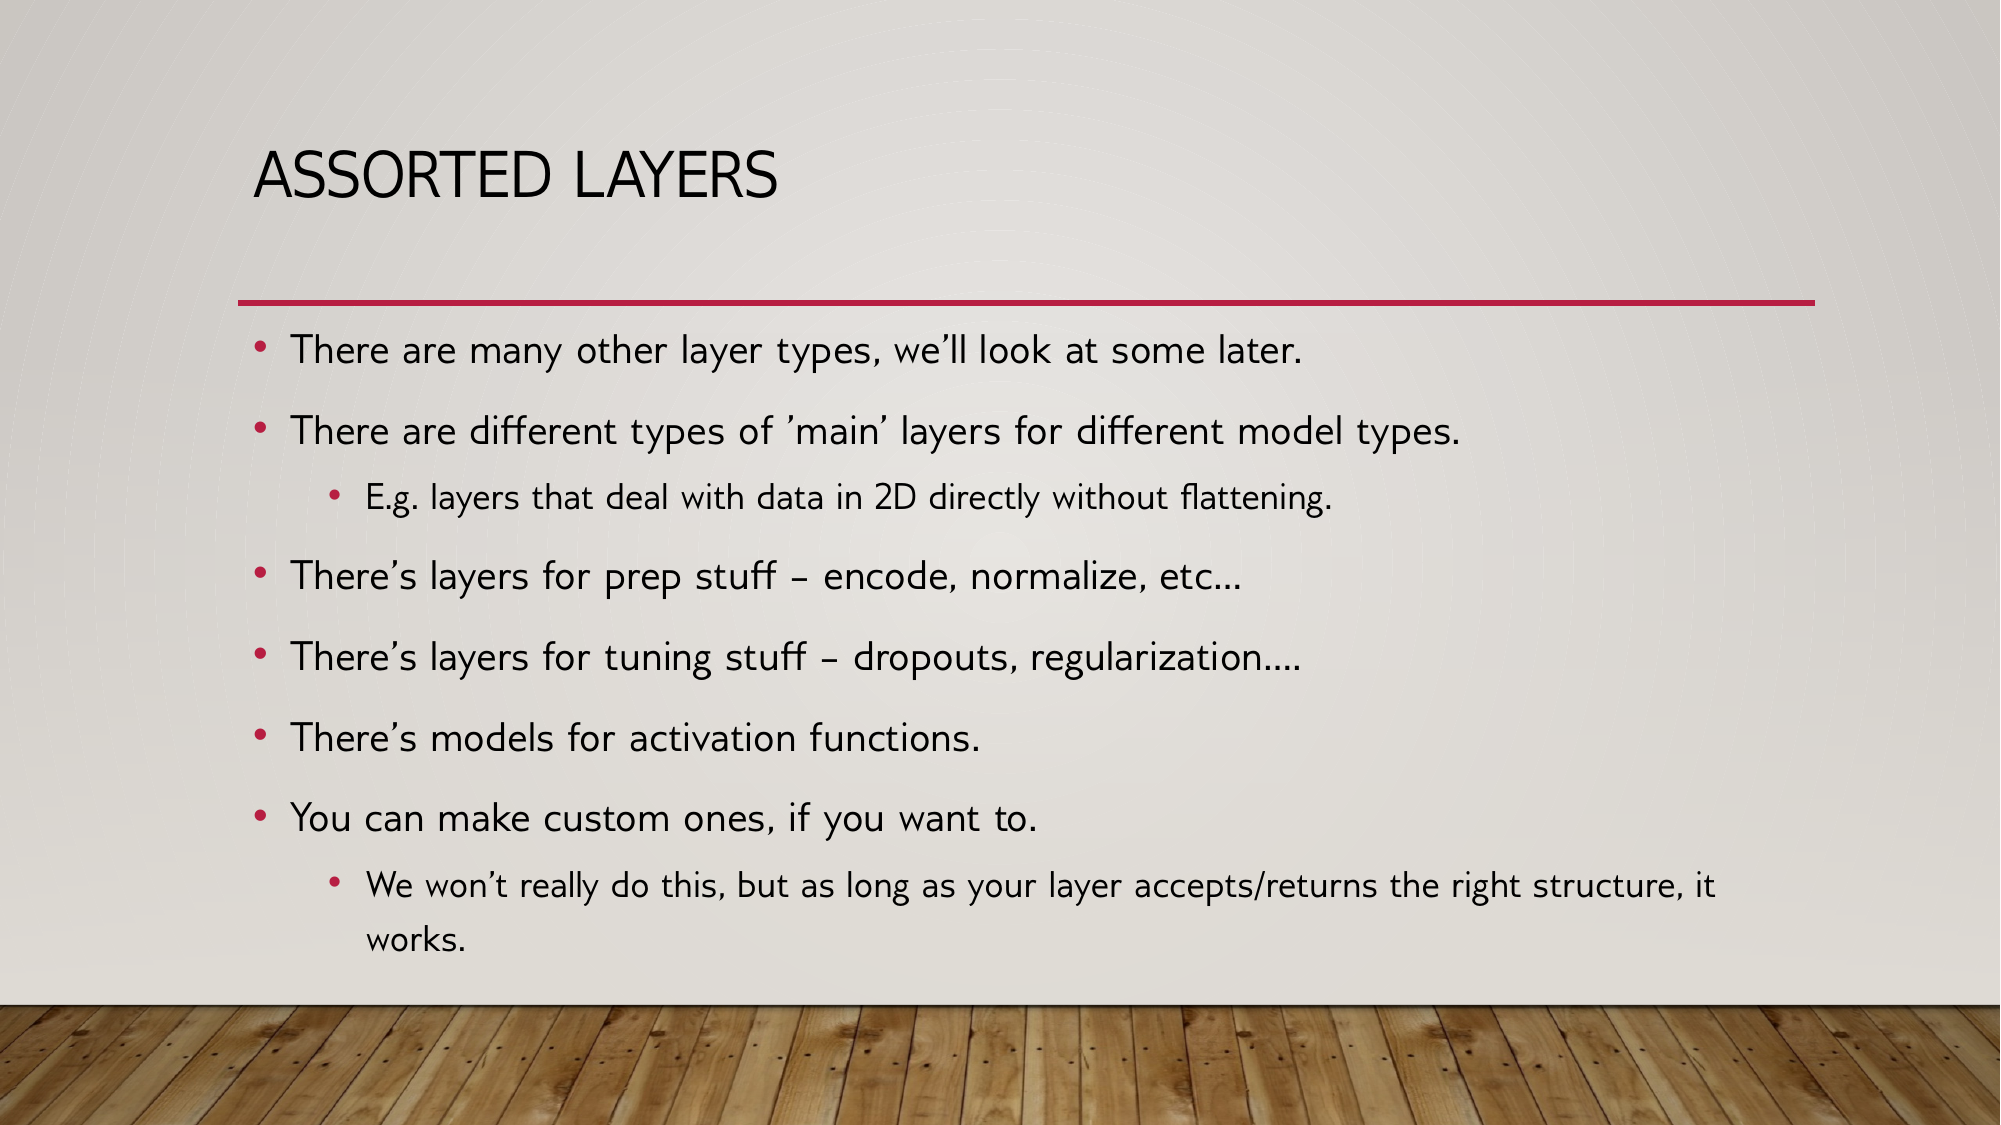

# Assorted Layers
There are many other layer types, we’ll look at some later.
There are different types of ’main’ layers for different model types.
E.g. layers that deal with data in 2D directly without flattening.
There’s layers for prep stuff – encode, normalize, etc…
There’s layers for tuning stuff – dropouts, regularization….
There’s models for activation functions.
You can make custom ones, if you want to.
We won’t really do this, but as long as your layer accepts/returns the right structure, it works.